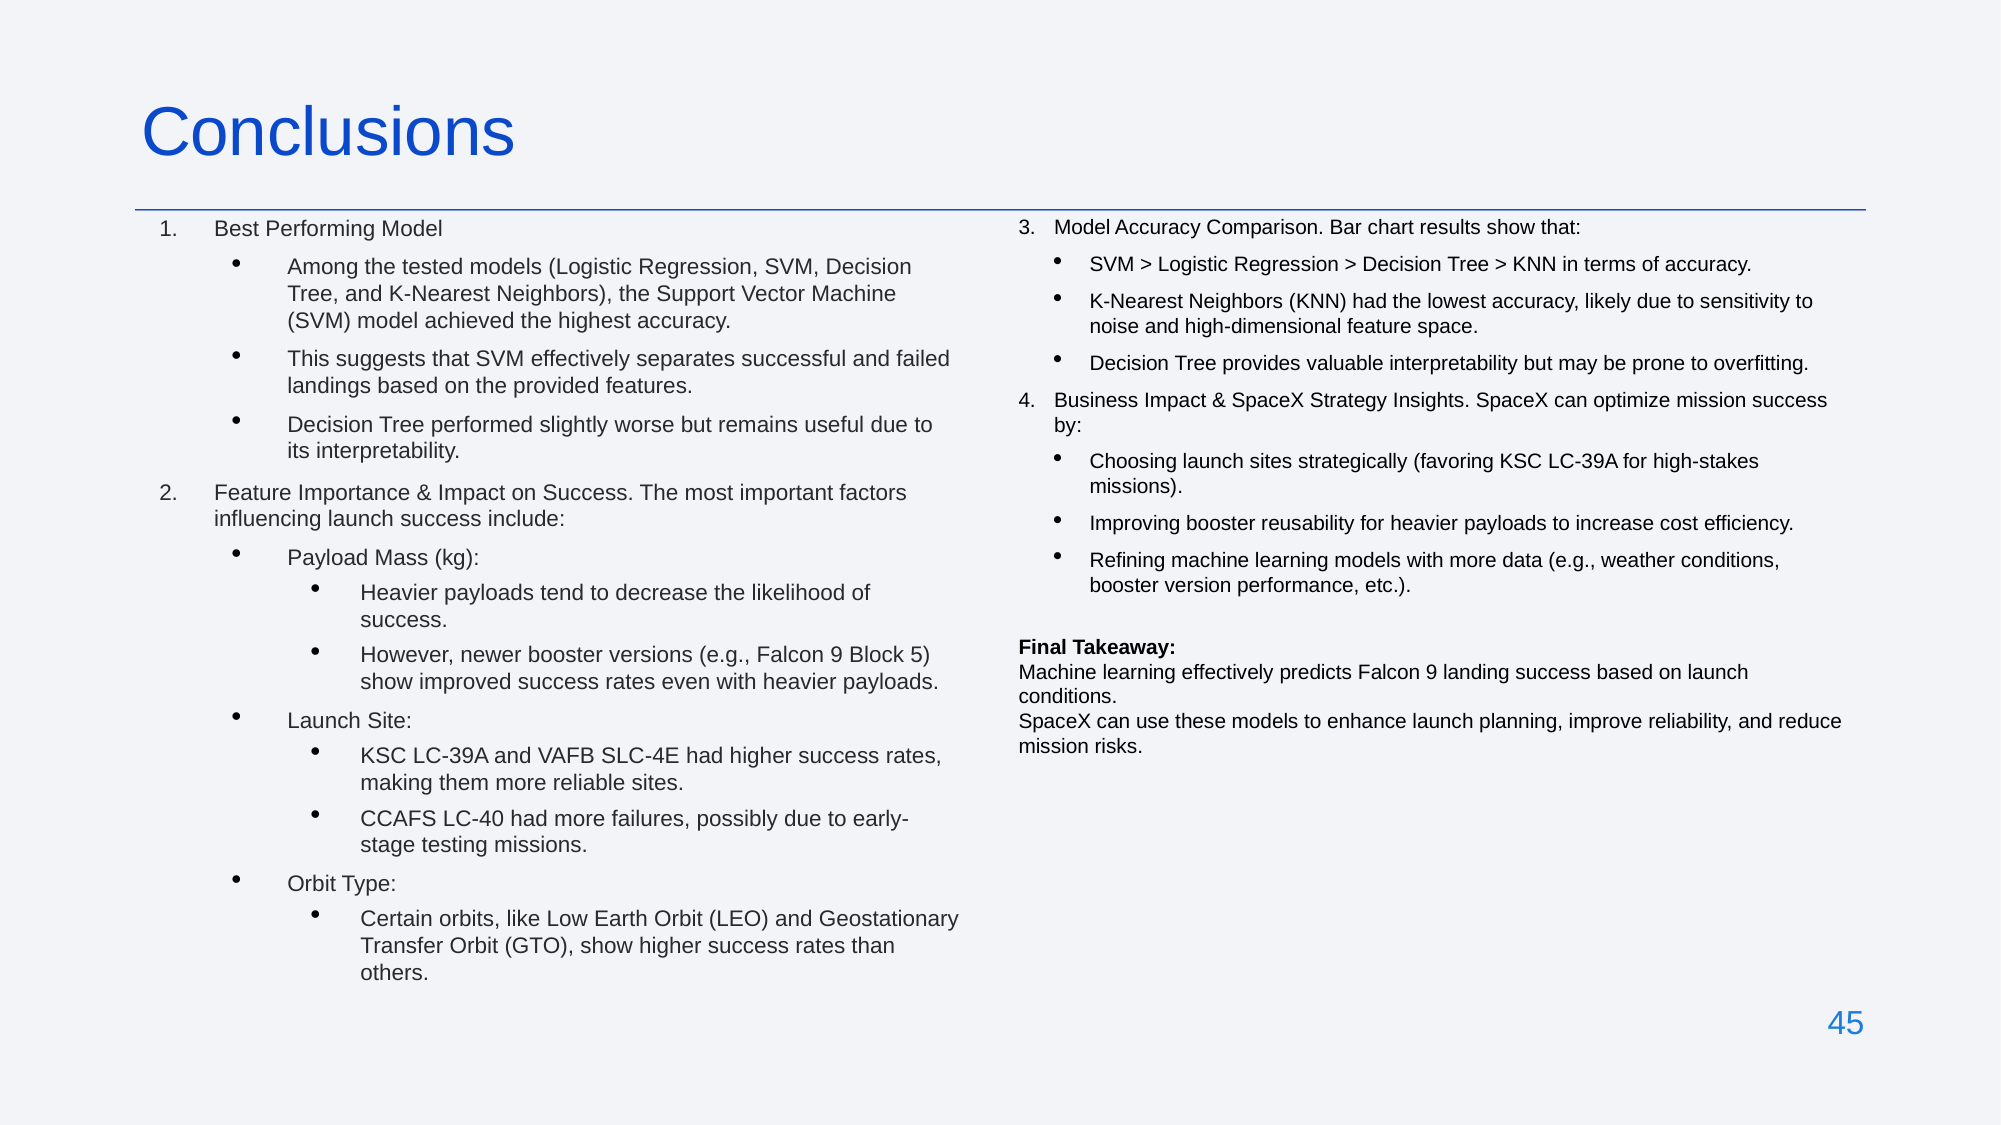

Conclusions
# Best Performing Model
Among the tested models (Logistic Regression, SVM, Decision Tree, and K-Nearest Neighbors), the Support Vector Machine (SVM) model achieved the highest accuracy.
This suggests that SVM effectively separates successful and failed landings based on the provided features.
Decision Tree performed slightly worse but remains useful due to its interpretability.
Feature Importance & Impact on Success. The most important factors influencing launch success include:
Payload Mass (kg):
Heavier payloads tend to decrease the likelihood of success.
However, newer booster versions (e.g., Falcon 9 Block 5) show improved success rates even with heavier payloads.
Launch Site:
KSC LC-39A and VAFB SLC-4E had higher success rates, making them more reliable sites.
CCAFS LC-40 had more failures, possibly due to early-stage testing missions.
Orbit Type:
Certain orbits, like Low Earth Orbit (LEO) and Geostationary Transfer Orbit (GTO), show higher success rates than others.
Model Accuracy Comparison. Bar chart results show that:
SVM > Logistic Regression > Decision Tree > KNN in terms of accuracy.
K-Nearest Neighbors (KNN) had the lowest accuracy, likely due to sensitivity to noise and high-dimensional feature space.
Decision Tree provides valuable interpretability but may be prone to overfitting.
Business Impact & SpaceX Strategy Insights. SpaceX can optimize mission success by:
Choosing launch sites strategically (favoring KSC LC-39A for high-stakes missions).
Improving booster reusability for heavier payloads to increase cost efficiency.
Refining machine learning models with more data (e.g., weather conditions, booster version performance, etc.).

Final Takeaway:
Machine learning effectively predicts Falcon 9 landing success based on launch conditions.
SpaceX can use these models to enhance launch planning, improve reliability, and reduce mission risks.
45